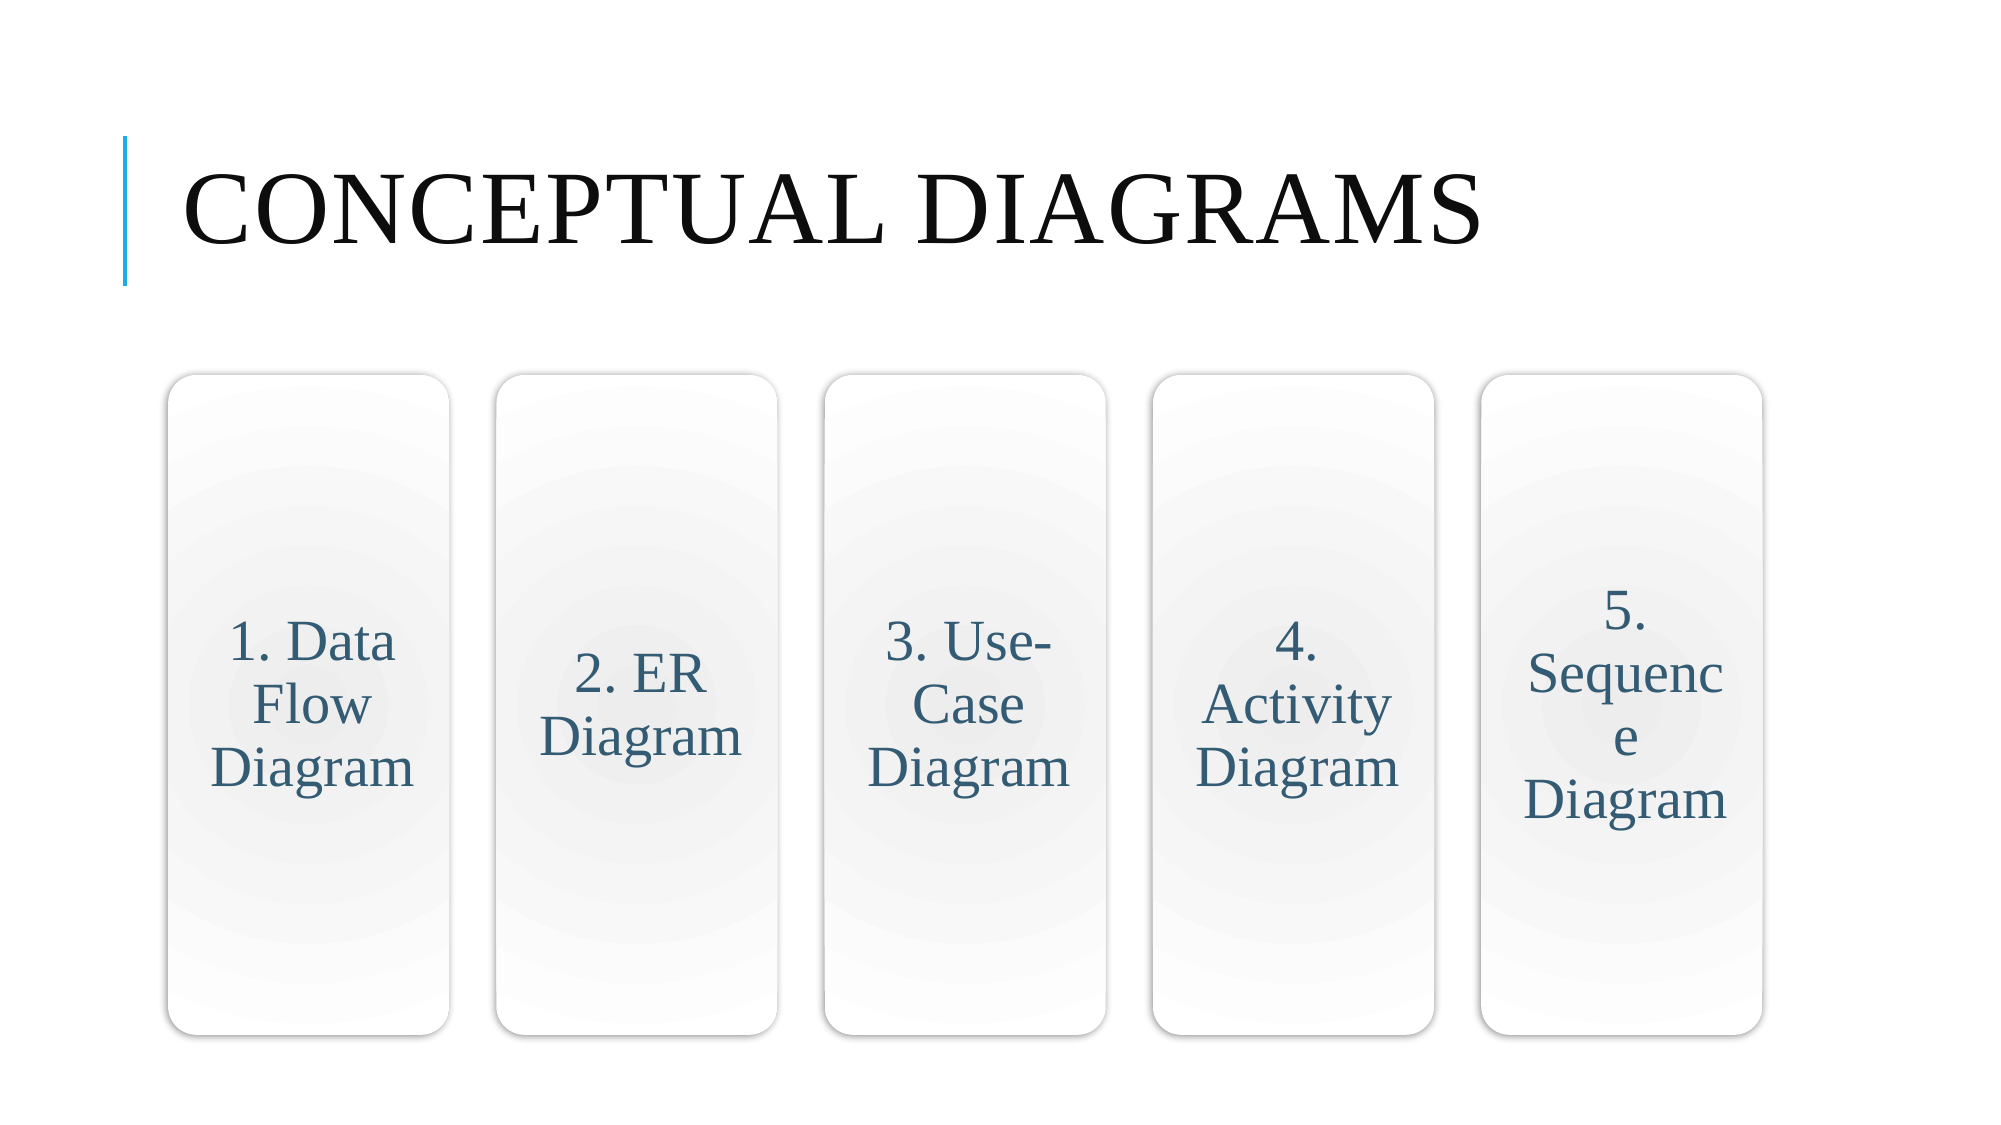

# Conceptual diagrams
1. Data Flow Diagram
2. ER Diagram
3. Use-Case Diagram
4. Activity Diagram
5. Sequence Diagram